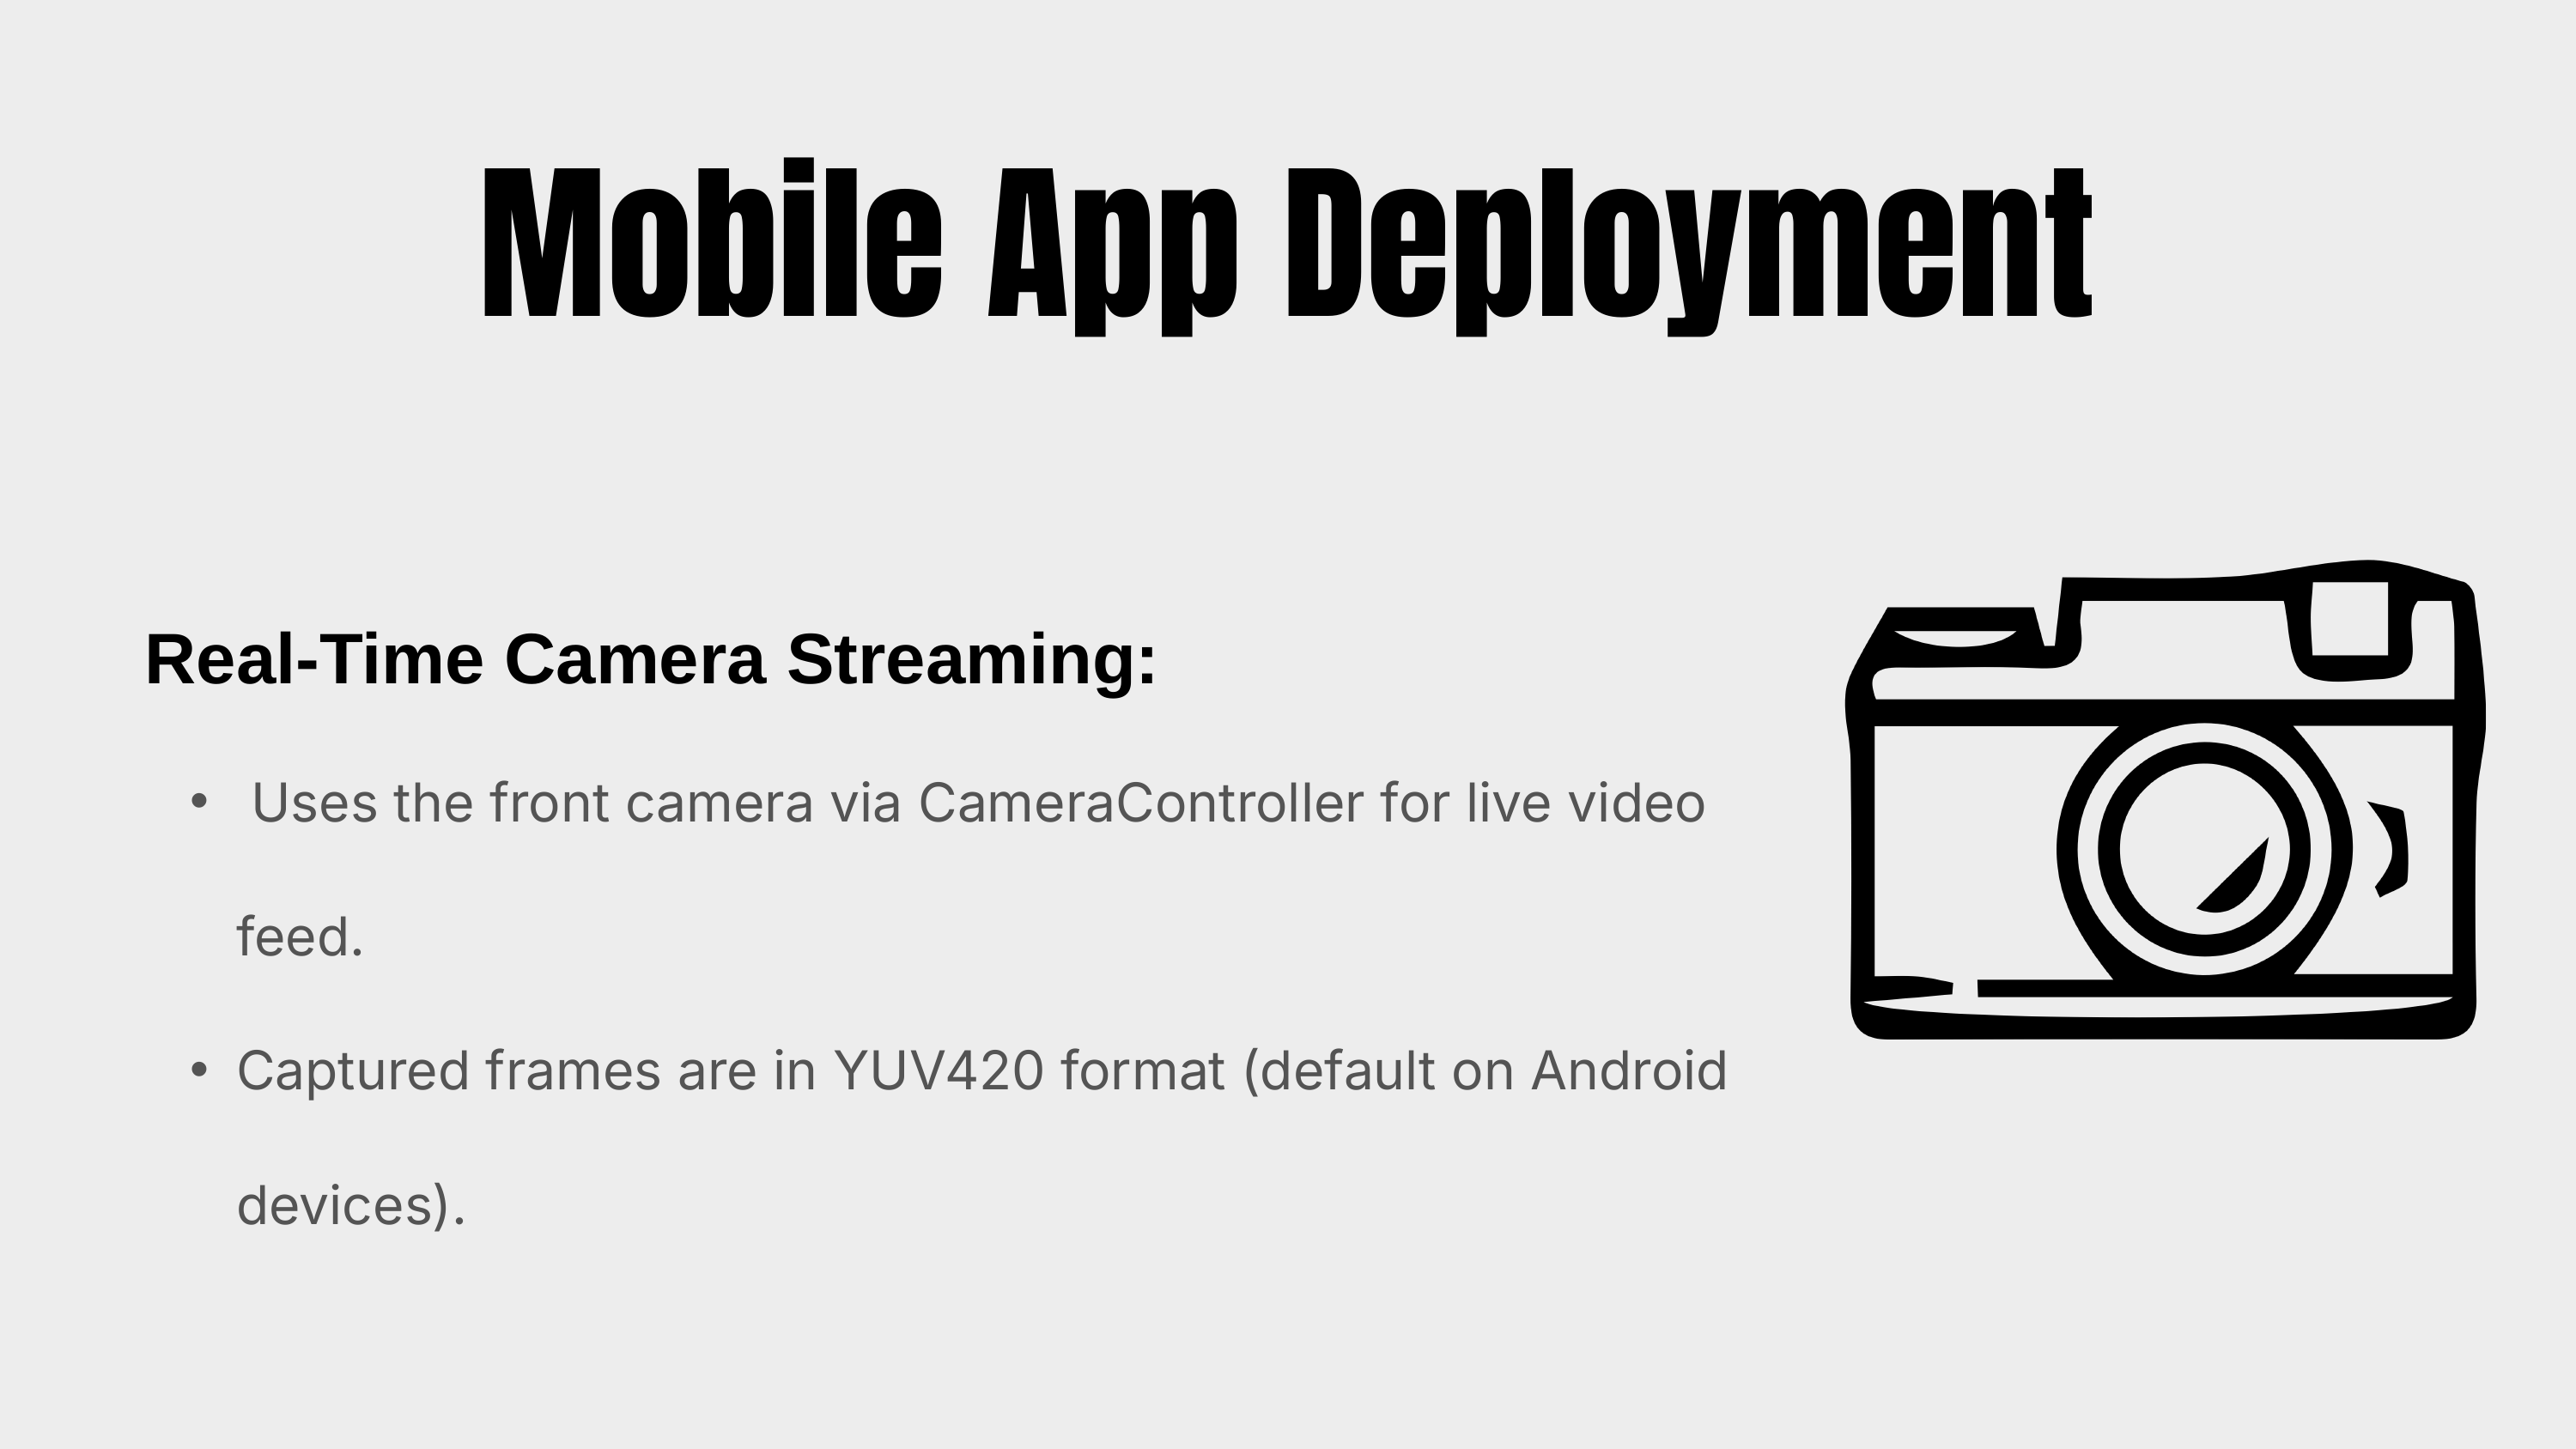

Mobile App Deployment
Real-Time Camera Streaming:
 Uses the front camera via CameraController for live video feed.
Captured frames are in YUV420 format (default on Android devices).